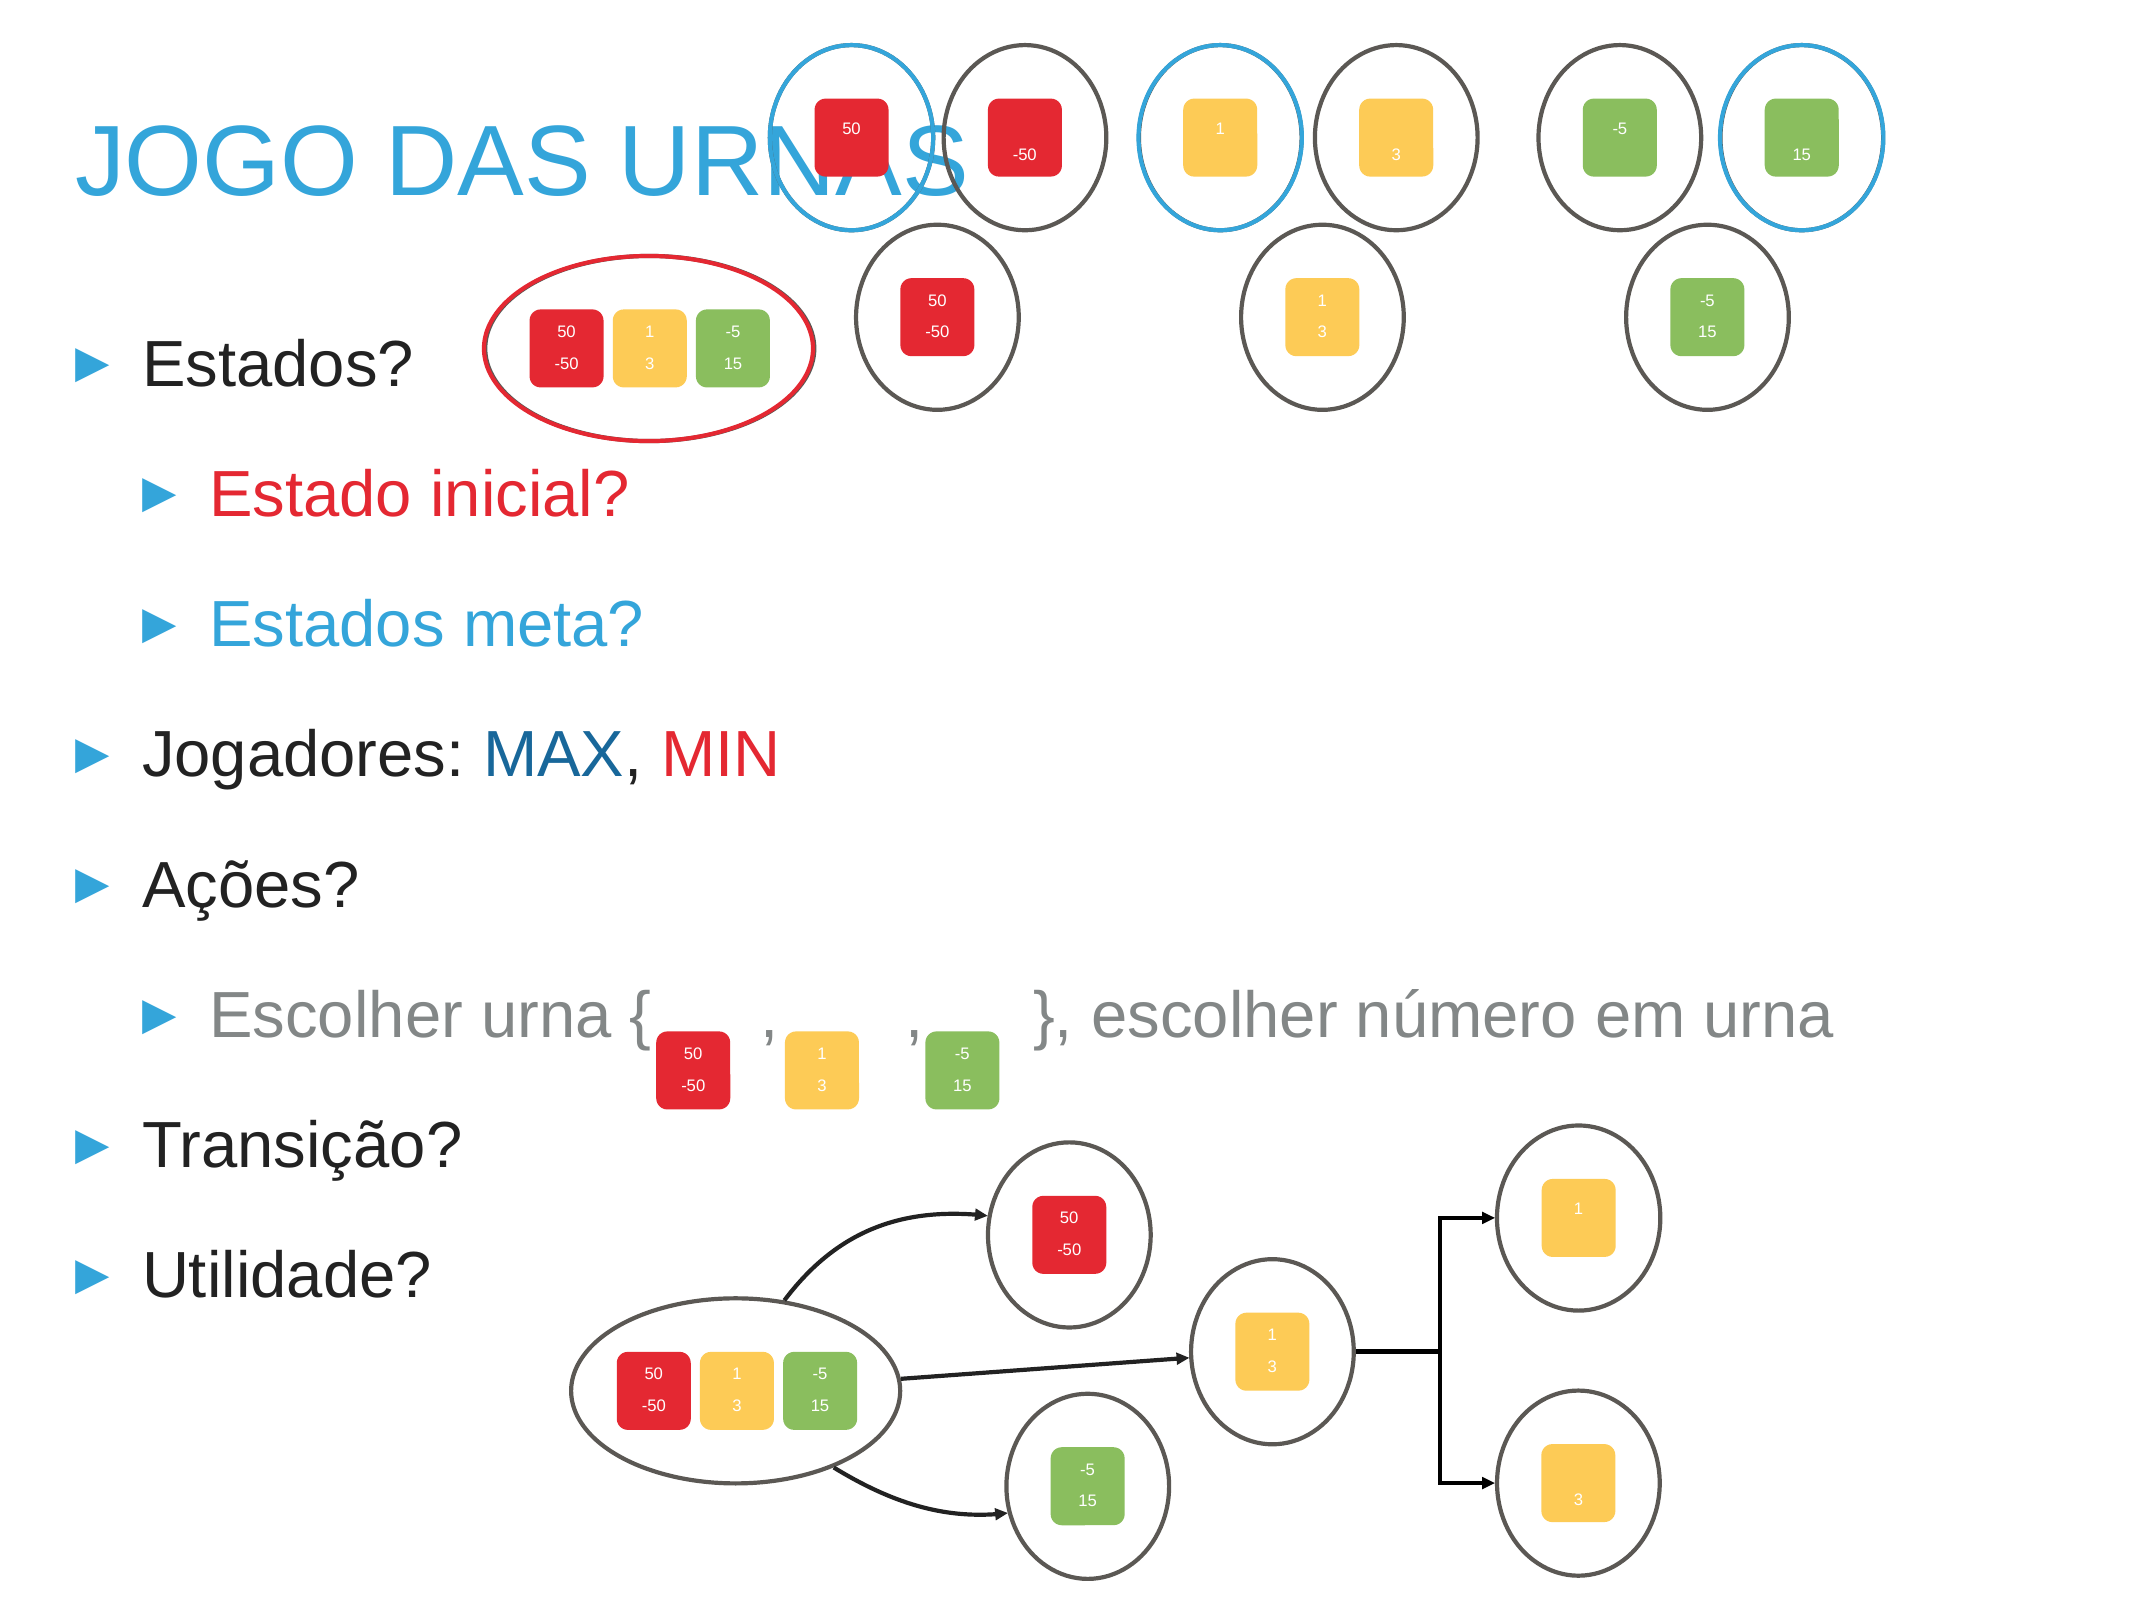

50

-50
1

3
-5

15
# jogo DAS URNAS

50

-50
1

3
-5

15
50

-50
1

3
-5

15
Estados?
Estado inicial?
Estados meta?
Jogadores: MAX, MIN
Ações?
Escolher urna {      ,       ,      }, escolher número em urna
Transição?
Utilidade?
50

-50
1

3
-5

15

1

50

-50

1

3

50

-50
1

3
-5

15

3

-5

15